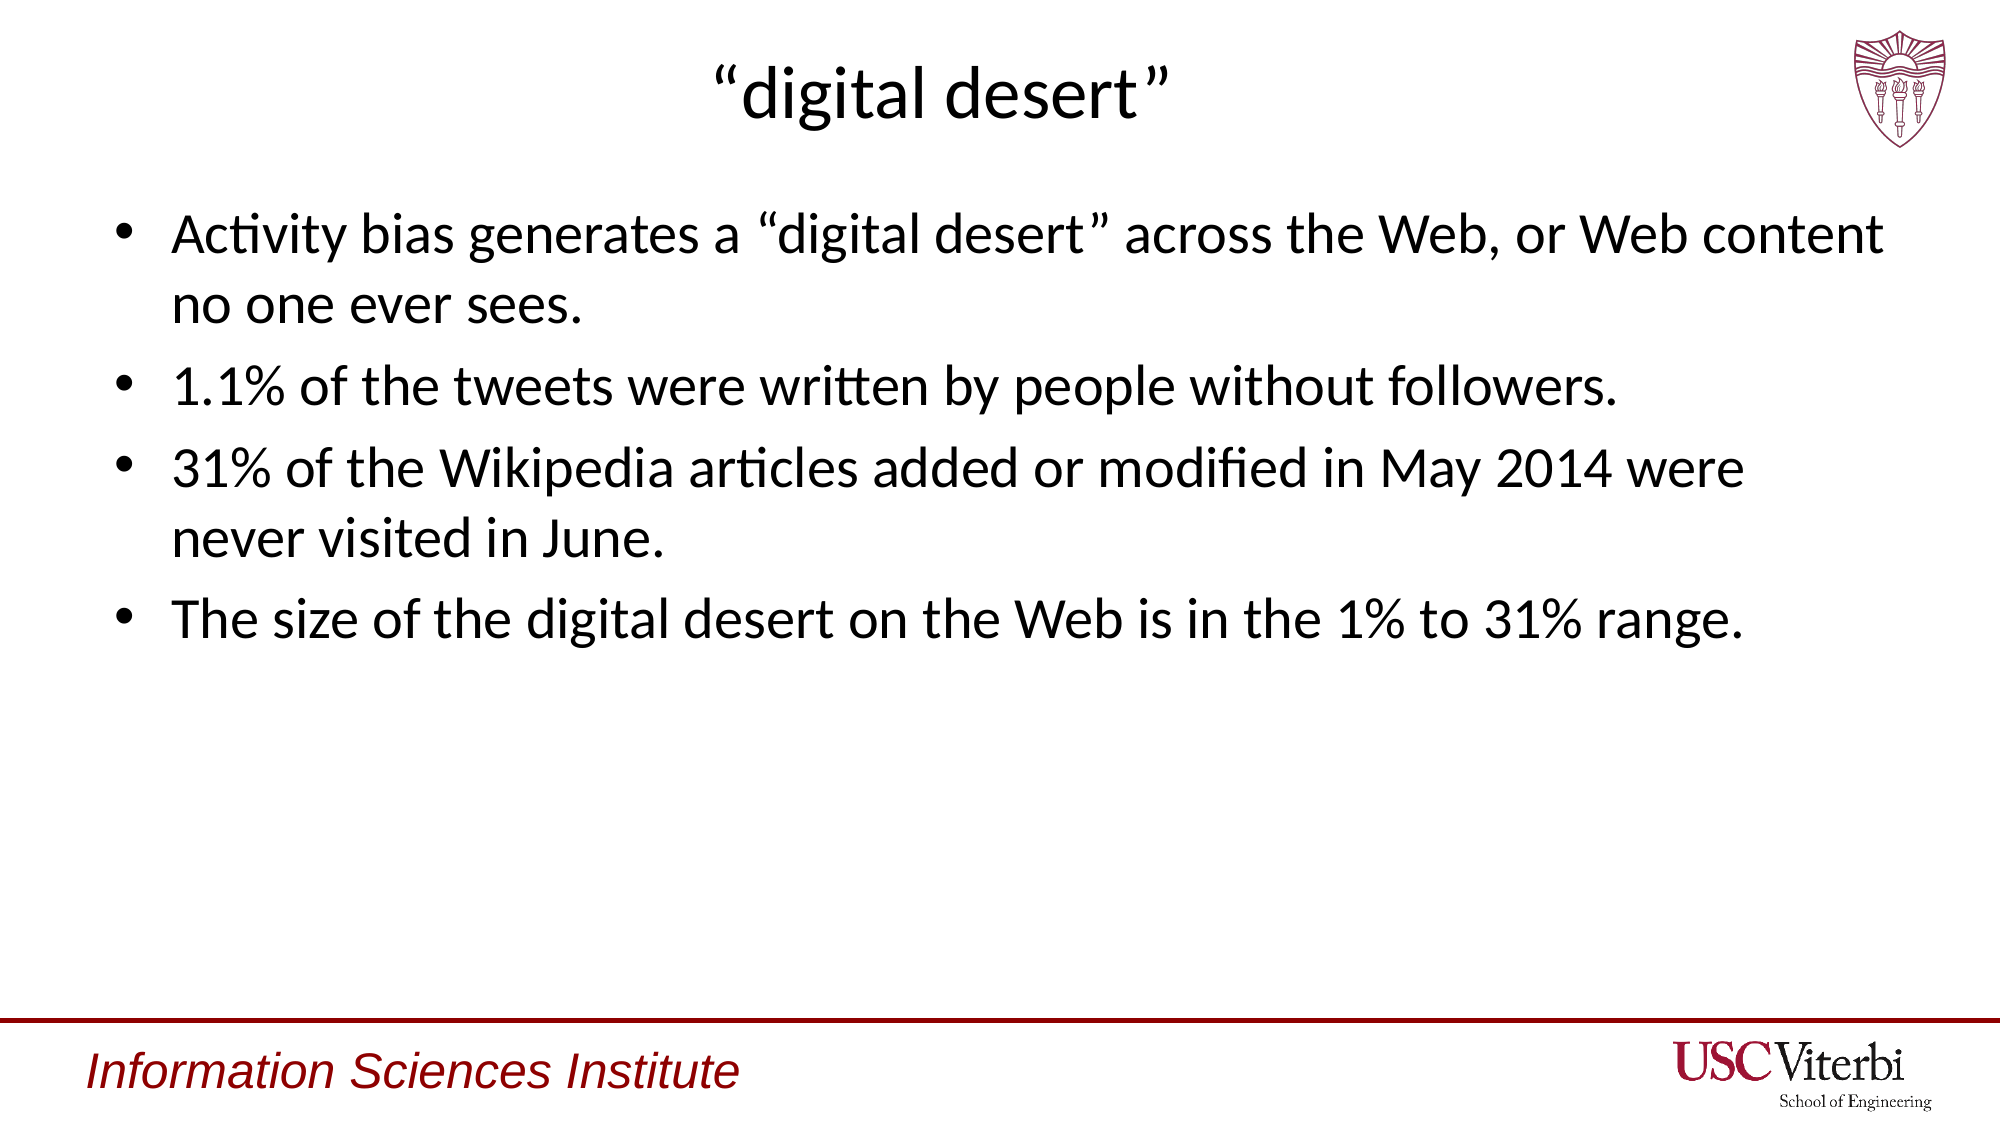

# “digital desert”
Activity bias generates a “digital desert” across the Web, or Web content no one ever sees.
1.1% of the tweets were written by people without followers.
31% of the Wikipedia articles added or modified in May 2014 were never visited in June.
The size of the digital desert on the Web is in the 1% to 31% range.